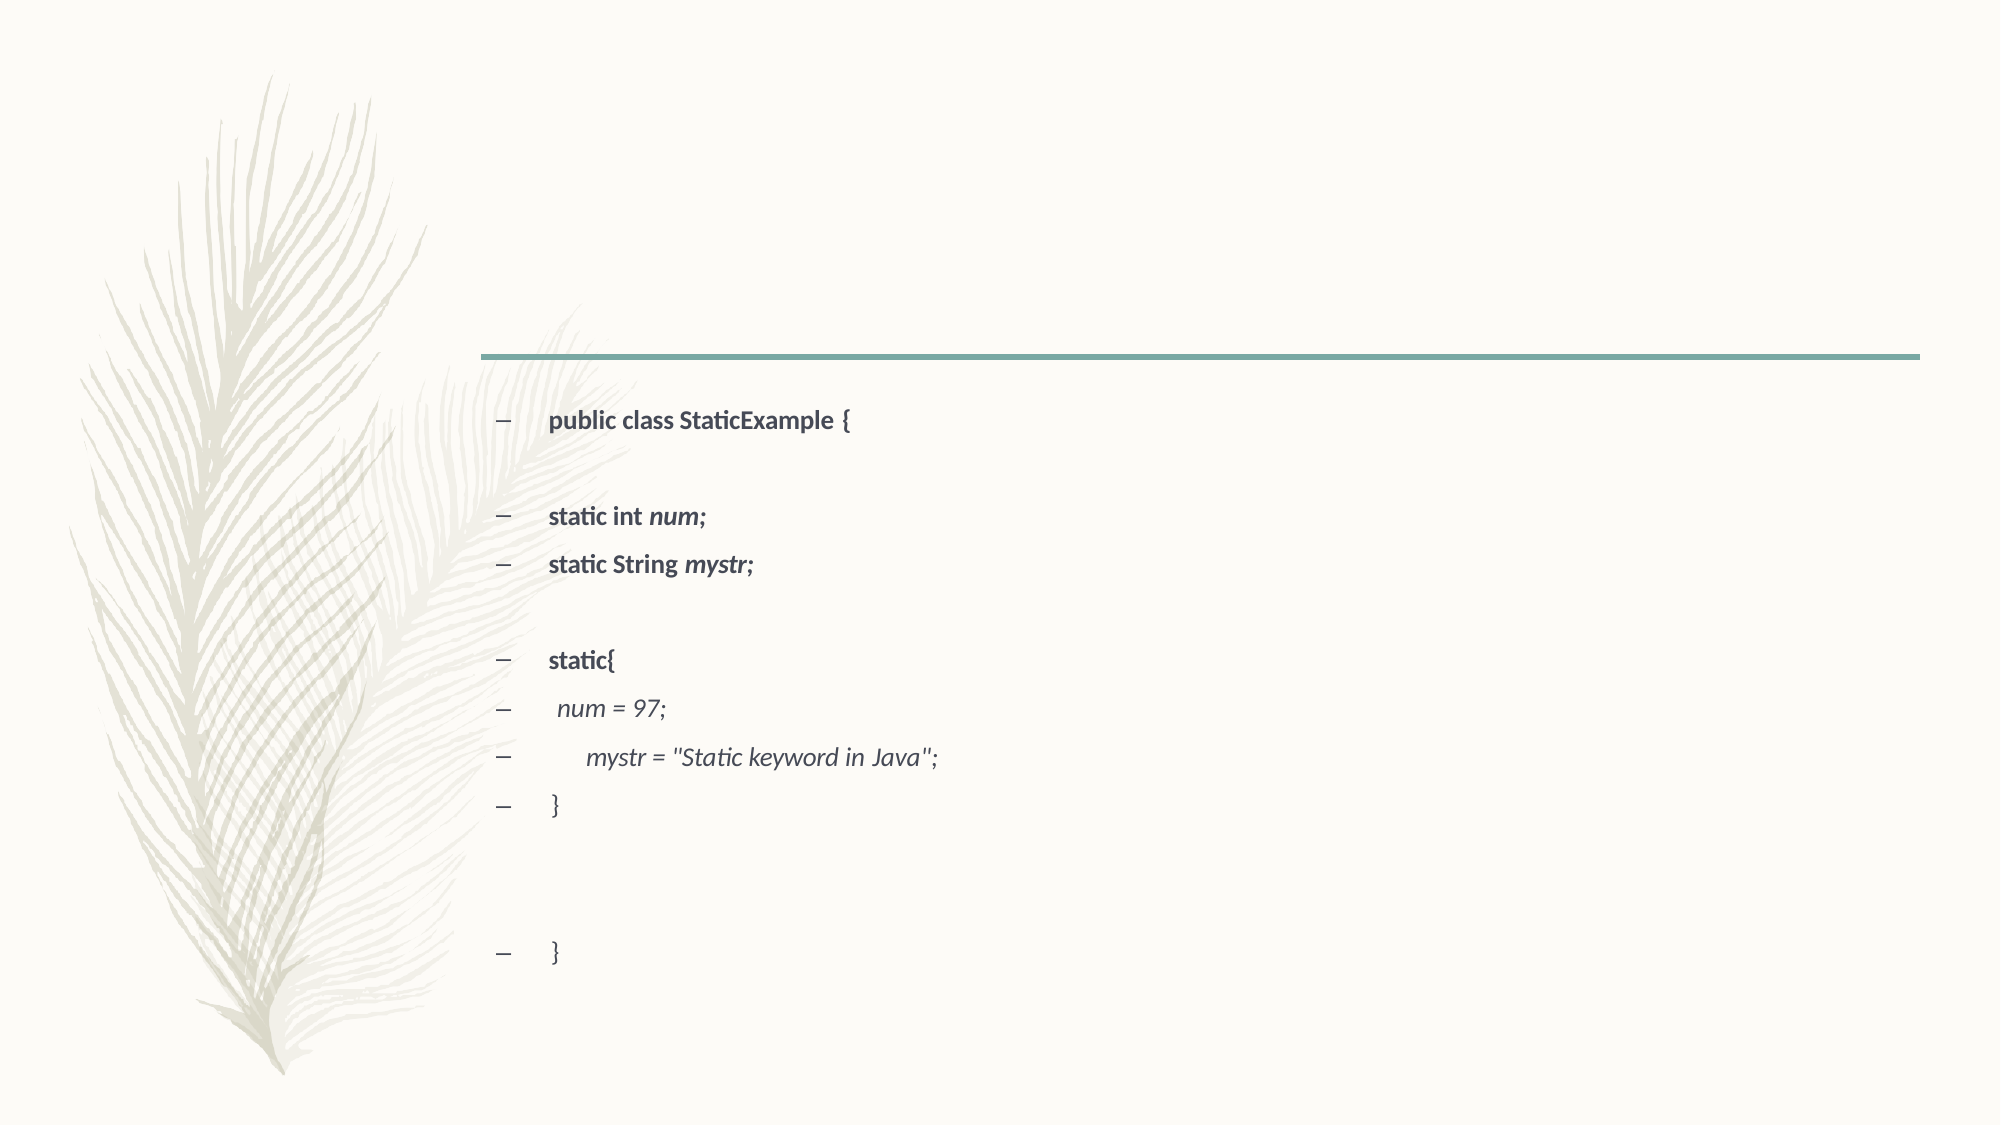

public class StaticExample {

static int num;
static String mystr;

static{
–	num = 97;
mystr = "Static keyword in Java";
–	}
–	}